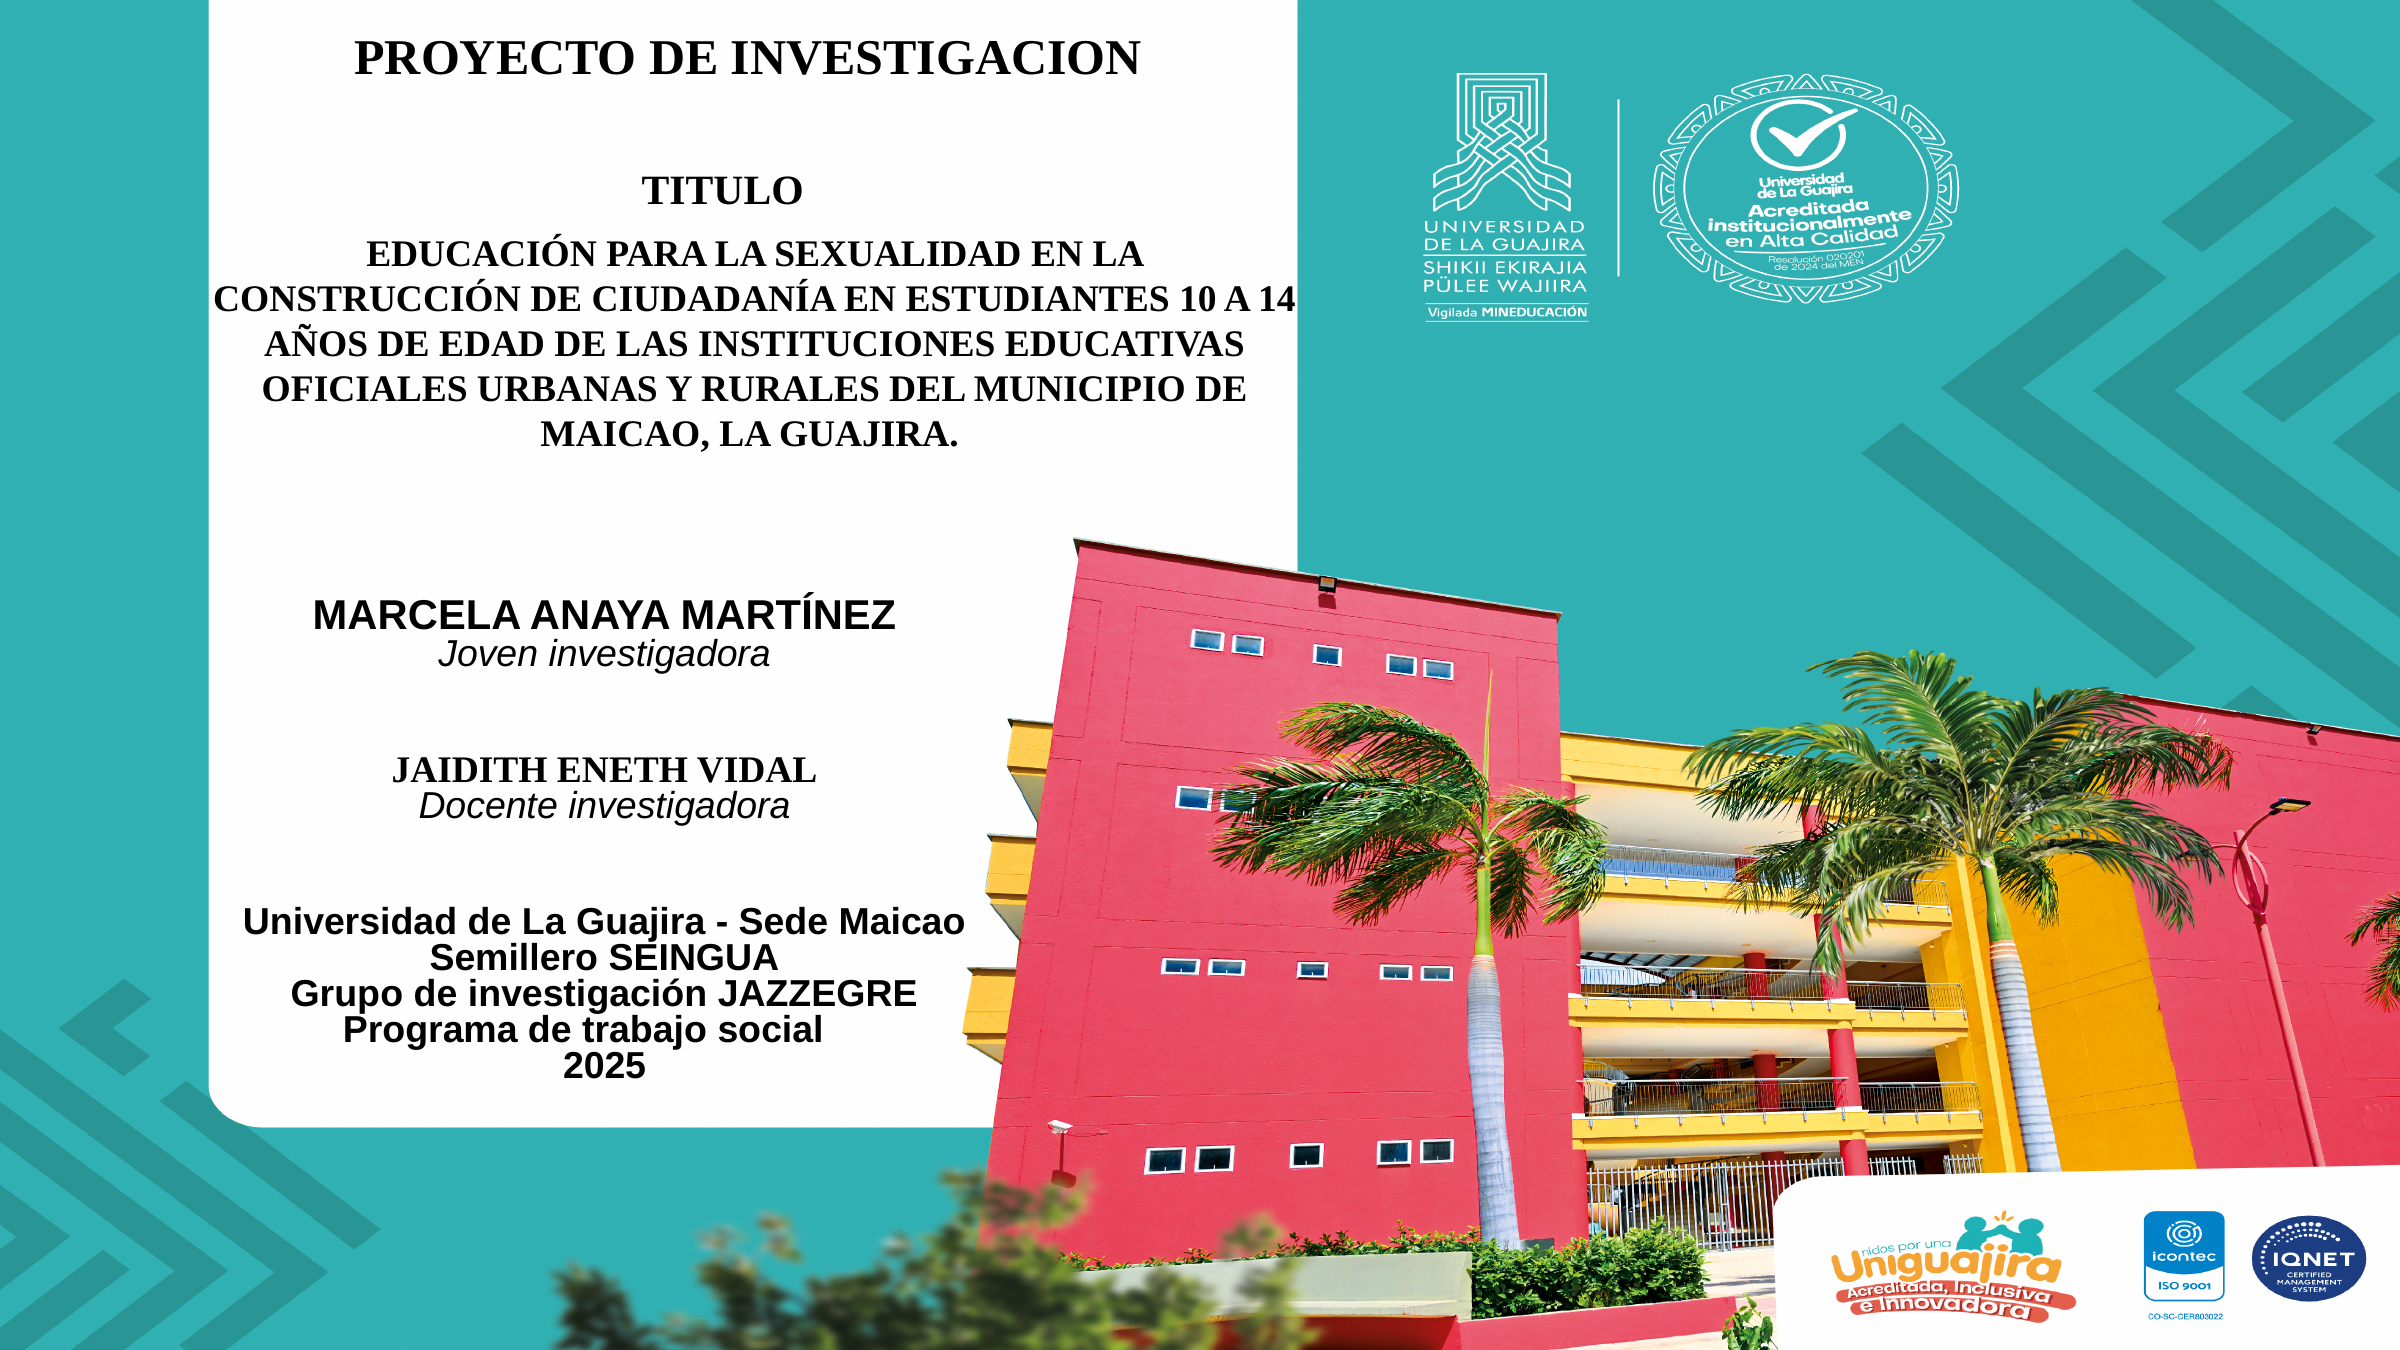

PROYECTO DE INVESTIGACION
TITULO
EDUCACIÓN PARA LA SEXUALIDAD EN LA CONSTRUCCIÓN DE CIUDADANÍA EN ESTUDIANTES 10 A 14 AÑOS DE EDAD DE LAS INSTITUCIONES EDUCATIVAS OFICIALES URBANAS Y RURALES DEL MUNICIPIO DE MAICAO, LA GUAJIRA.
MARCELA ANAYA MARTÍNEZ
Joven investigadora

JAIDITH ENETH VIDAL
Docente investigadora

Universidad de La Guajira - Sede Maicao
Semillero SEINGUA
Grupo de investigación JAZZEGRE
Programa de trabajo social
2025